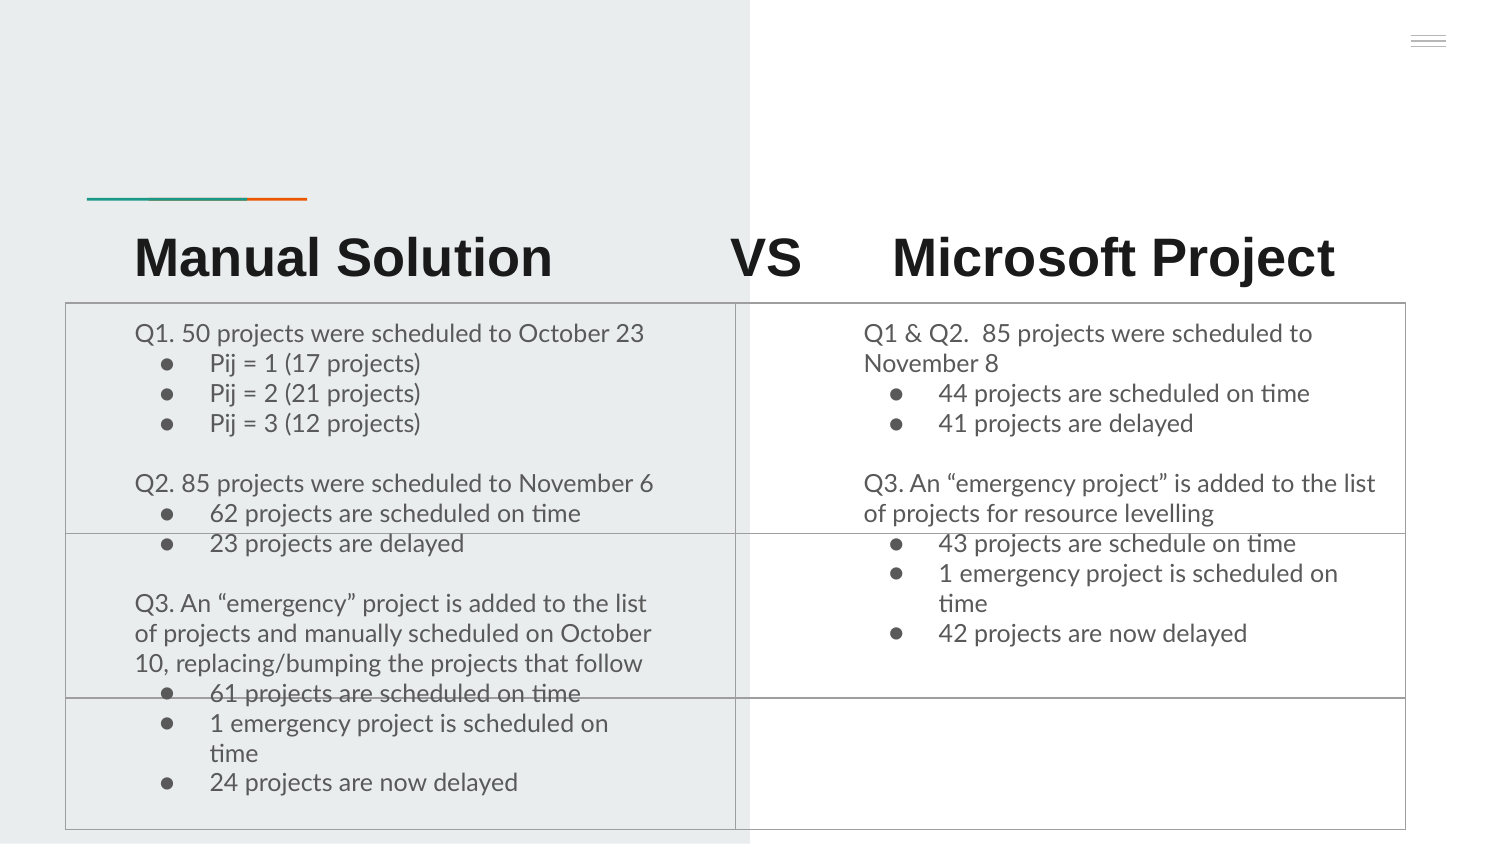

# Manual Solution               VS      Microsoft Project
|  |  |
| --- | --- |
|  |  |
|  |  |
Q1. 50 projects were scheduled to October 23
Pij = 1 (17 projects)
Pij = 2 (21 projects)
Pij = 3 (12 projects)

Q2. 85 projects were scheduled to November 6
62 projects are scheduled on time
23 projects are delayed

Q3. An “emergency” project is added to the list of projects and manually scheduled on October 10, replacing/bumping the projects that follow
61 projects are scheduled on time
1 emergency project is scheduled on time
24 projects are now delayed
Q1 & Q2.  85 projects were scheduled to November 8
44 projects are scheduled on time
41 projects are delayed

Q3. An “emergency project” is added to the list of projects for resource levelling
43 projects are schedule on time
1 emergency project is scheduled on time
42 projects are now delayed